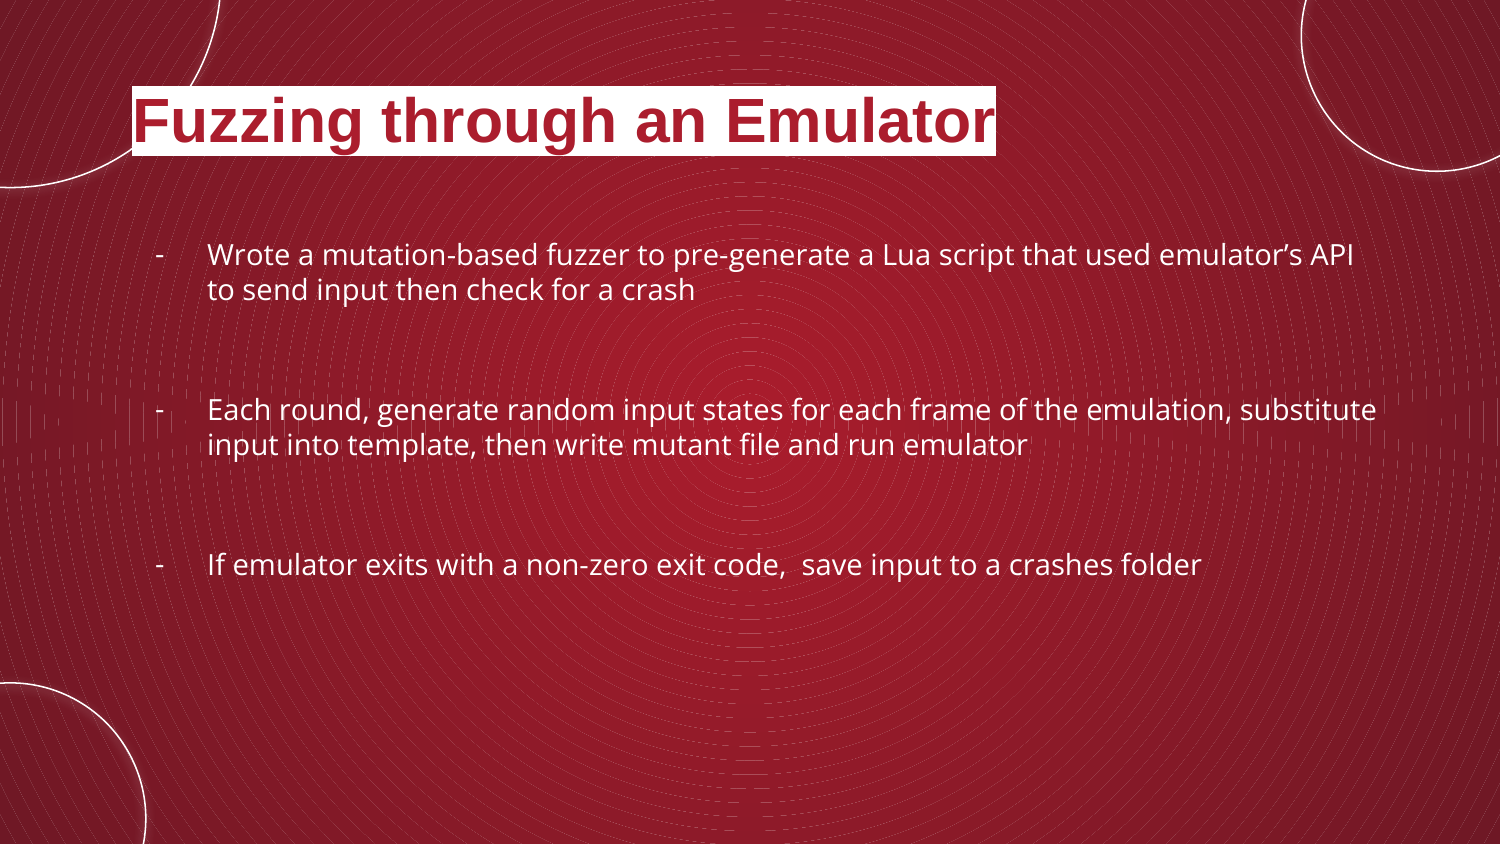

# Fuzzing through an Emulator
Wrote a mutation-based fuzzer to pre-generate a Lua script that used emulator’s API to send input then check for a crash

Each round, generate random input states for each frame of the emulation, substitute input into template, then write mutant file and run emulator

If emulator exits with a non-zero exit code,  save input to a crashes folder